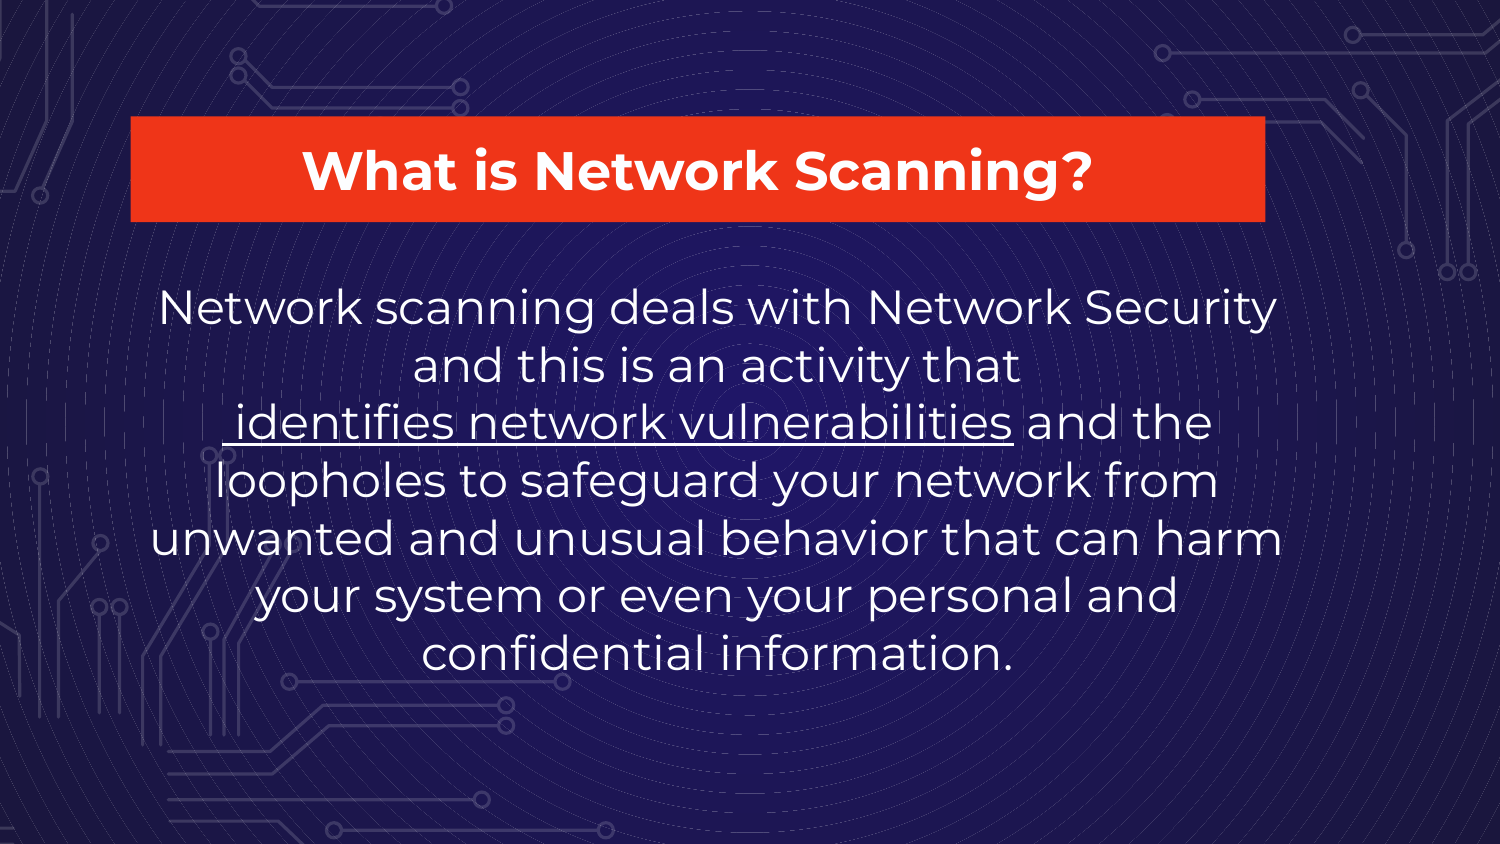

# What is Network Scanning?
Network scanning deals with Network Security and this is an activity that identifies network vulnerabilities and the loopholes to safeguard your network from unwanted and unusual behavior that can harm your system or even your personal and confidential information.